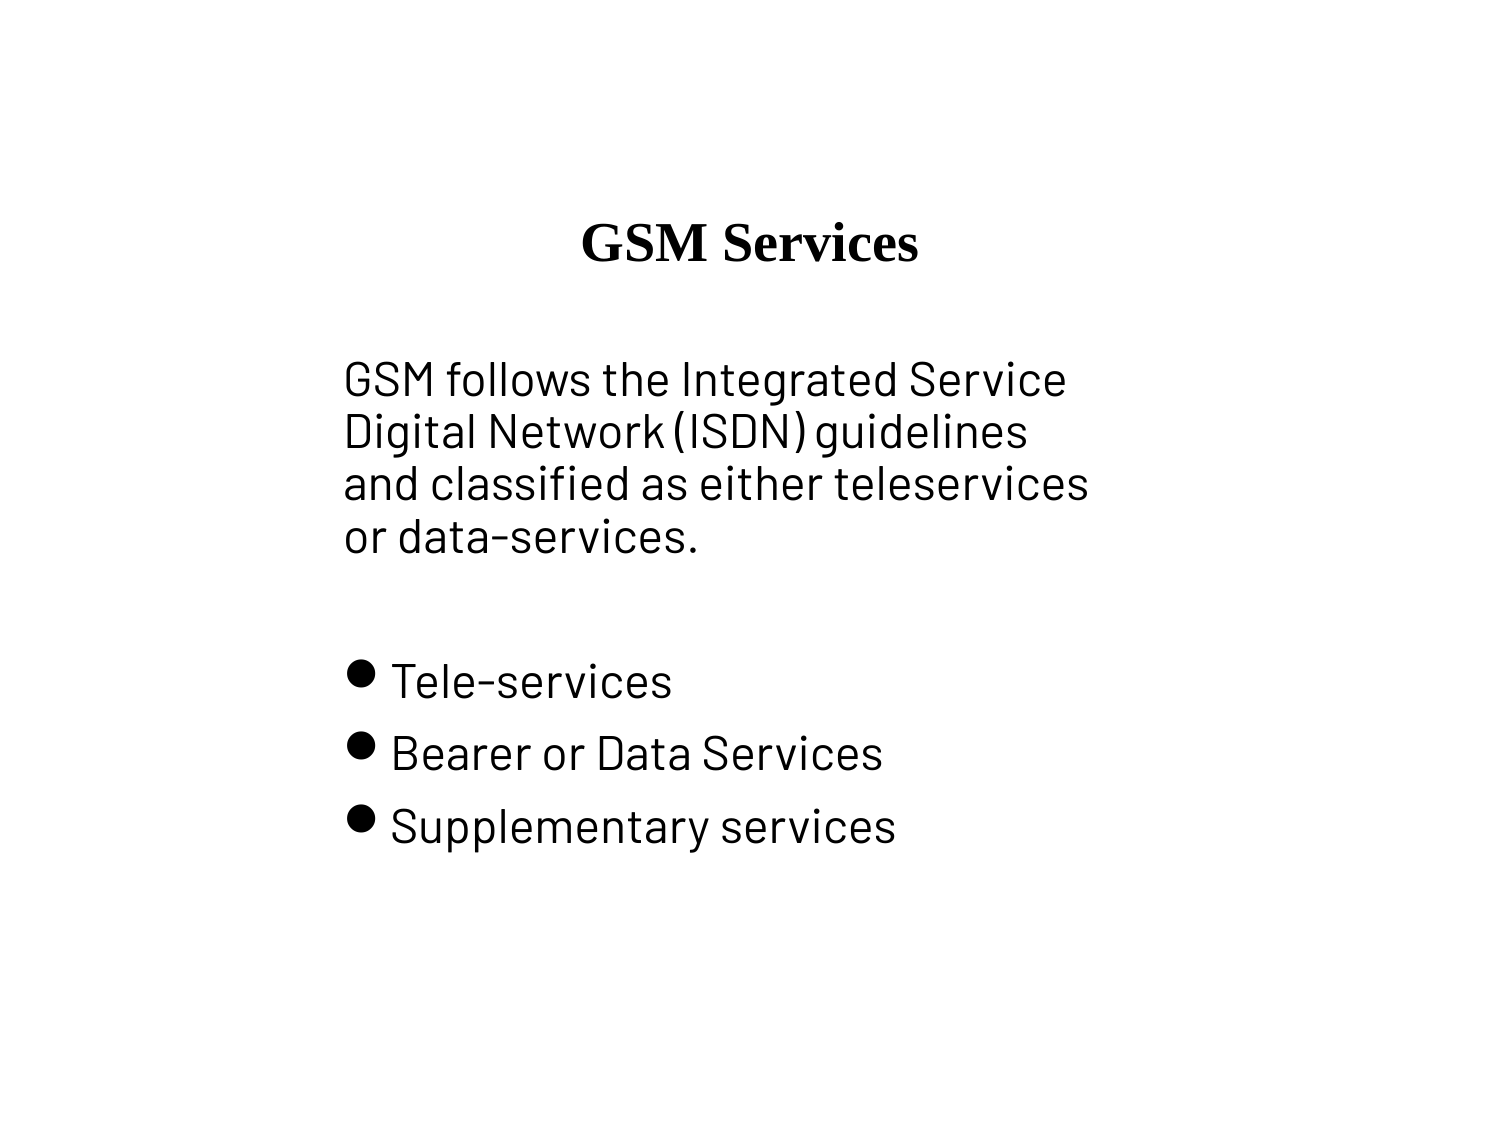

# GSM Services
GSM follows the Integrated Service Digital Network (ISDN) guidelines and classified as either teleservices or data-services.

Tele-services
Bearer or Data Services
Supplementary services